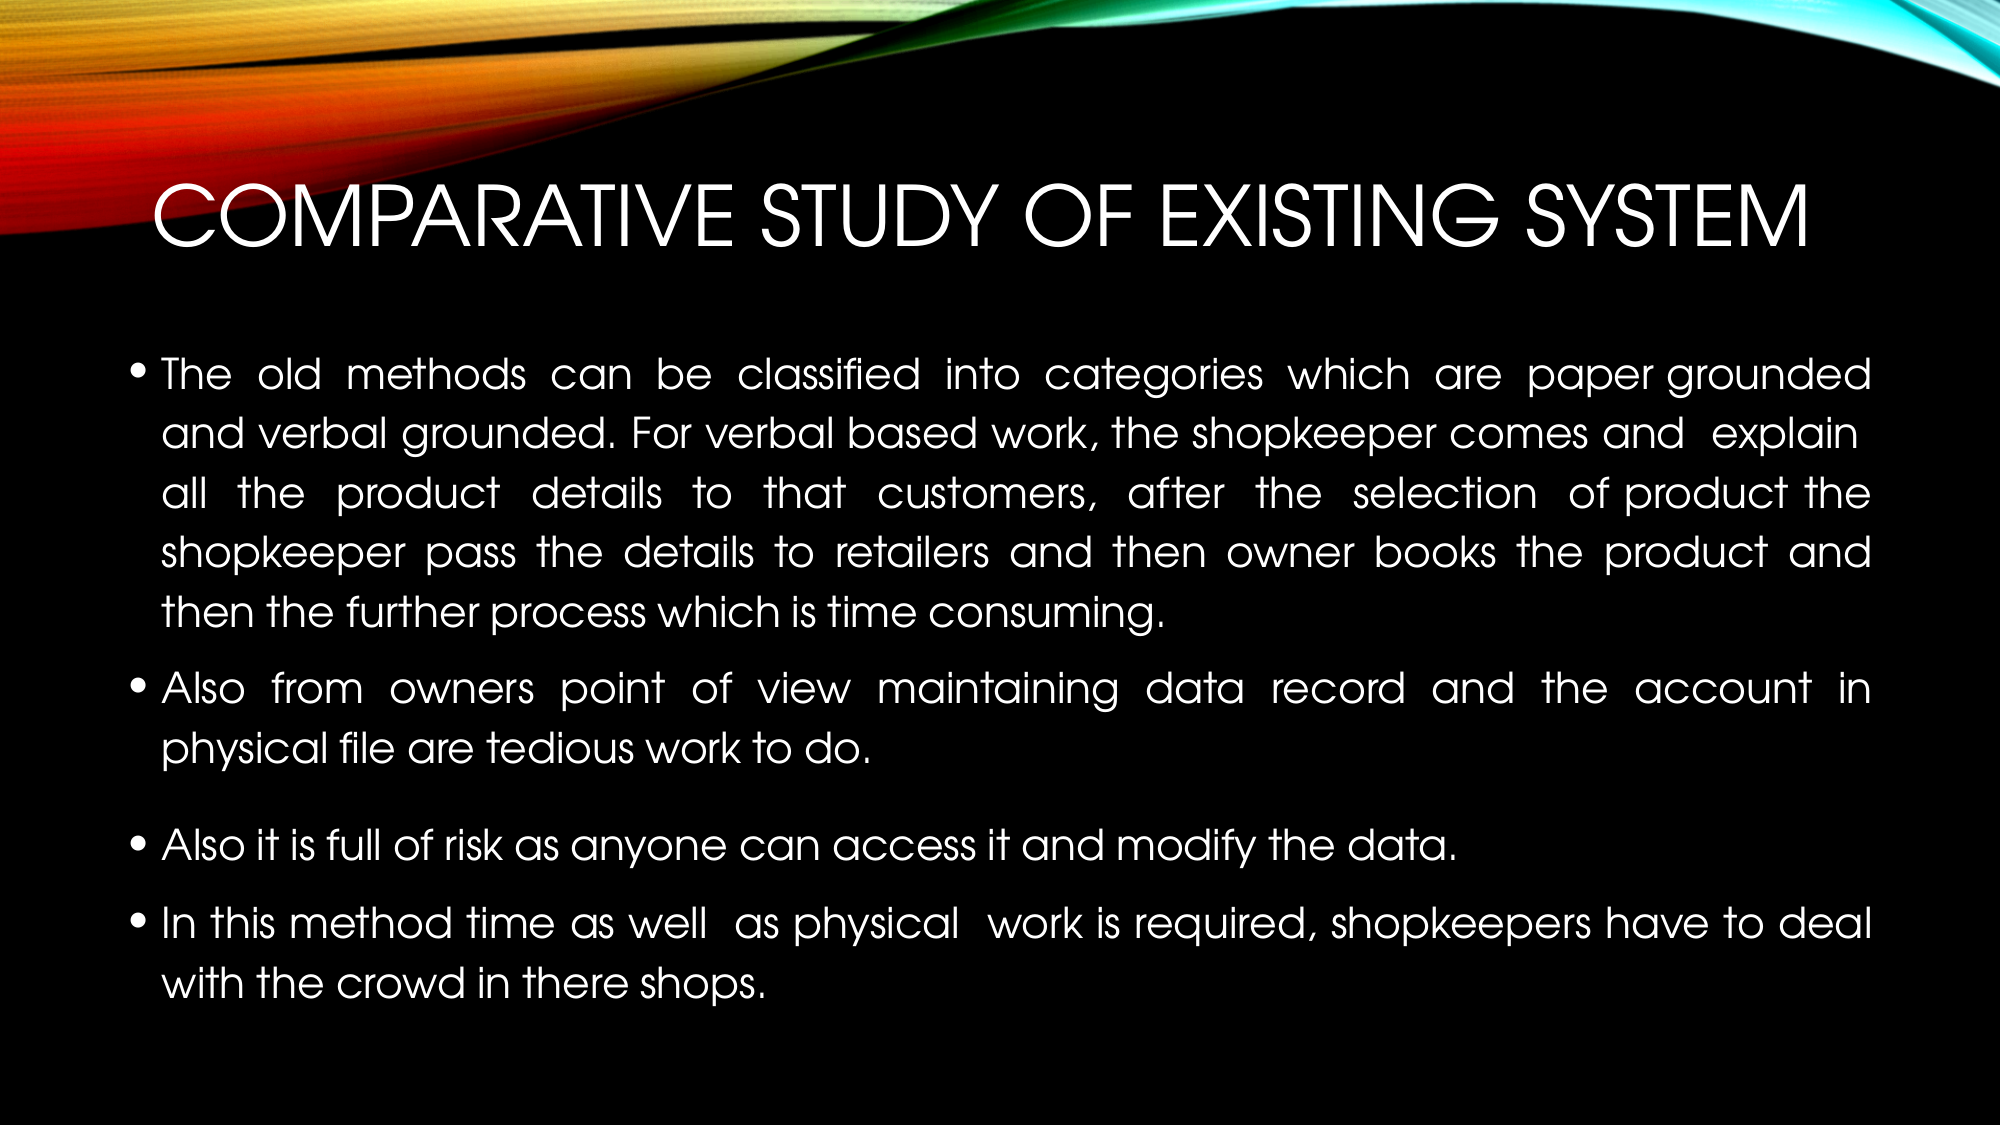

# Comparative study of existing system
The  old  methods  can  be  classified  into  categories  which  are  paper grounded and verbal grounded. For verbal based work, the shopkeeper comes and  explain  all  the  product  details  to  that  customers,  after  the  selection  of product the shopkeeper pass the details to retailers and then owner books the product and then the further process which is time consuming.
Also from owners point of view maintaining data record and the account in physical file are tedious work to do.

Also it is full of risk as anyone can access it and modify the data.
In this method time as well  as physical  work is required, shopkeepers have to deal with the crowd in there shops.